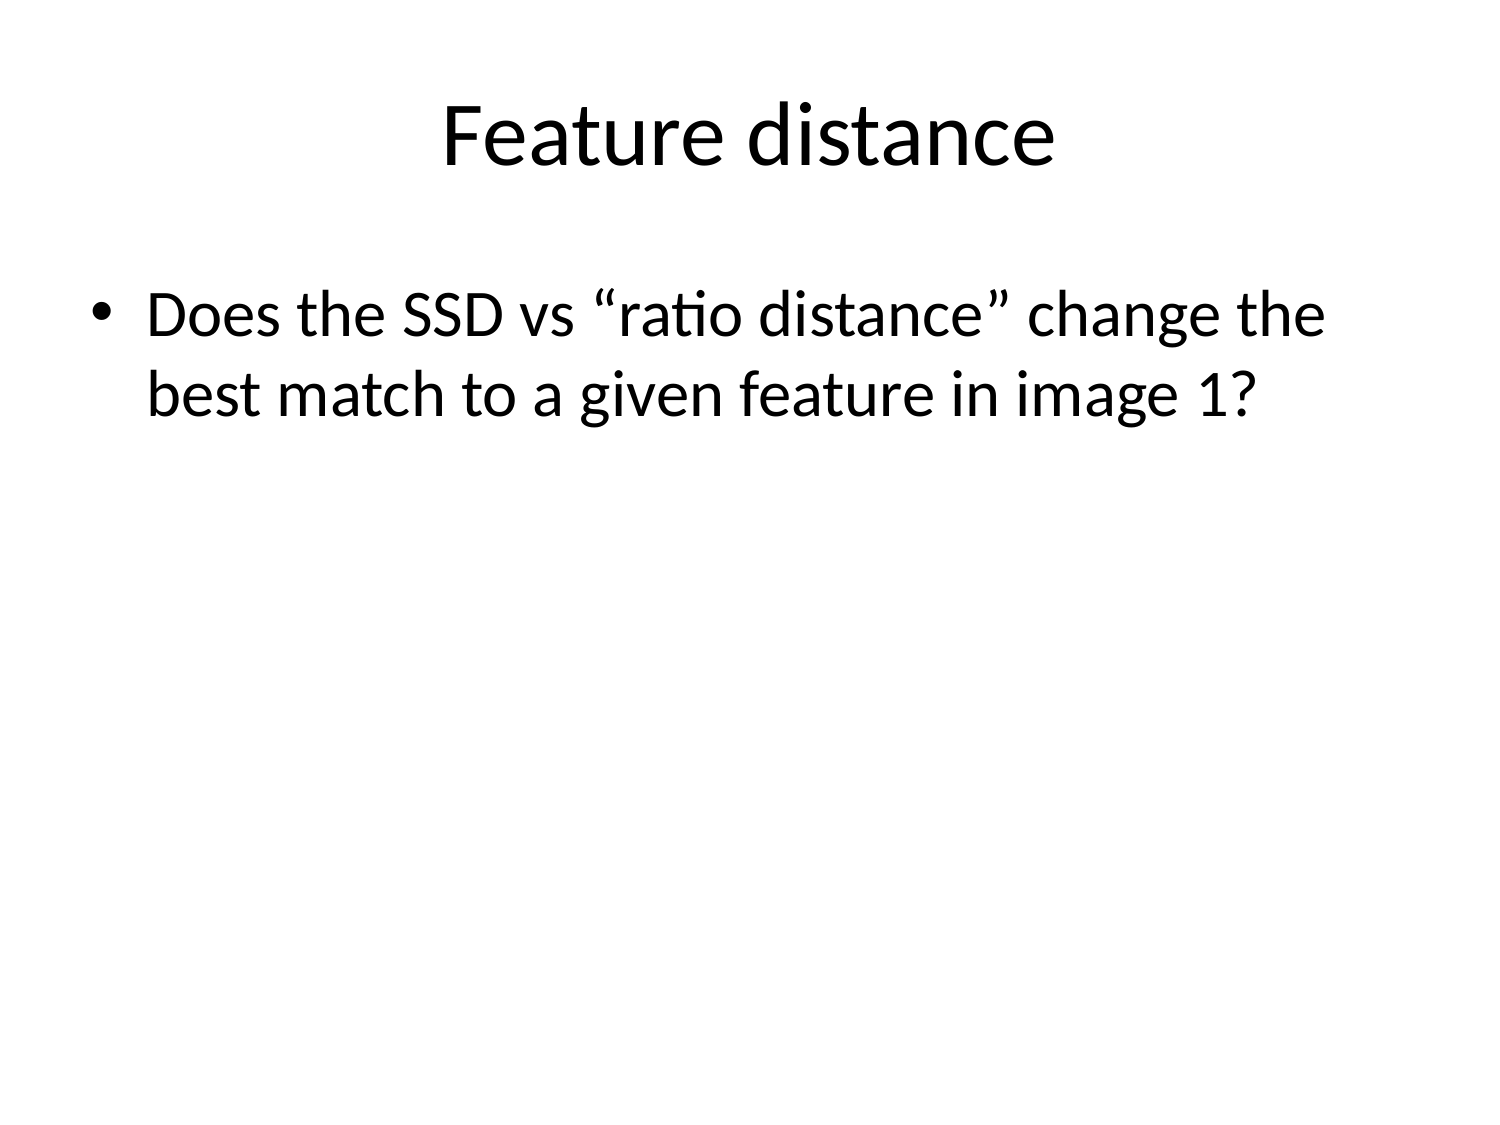

# Feature distance
Does the SSD vs “ratio distance” change the best match to a given feature in image 1?